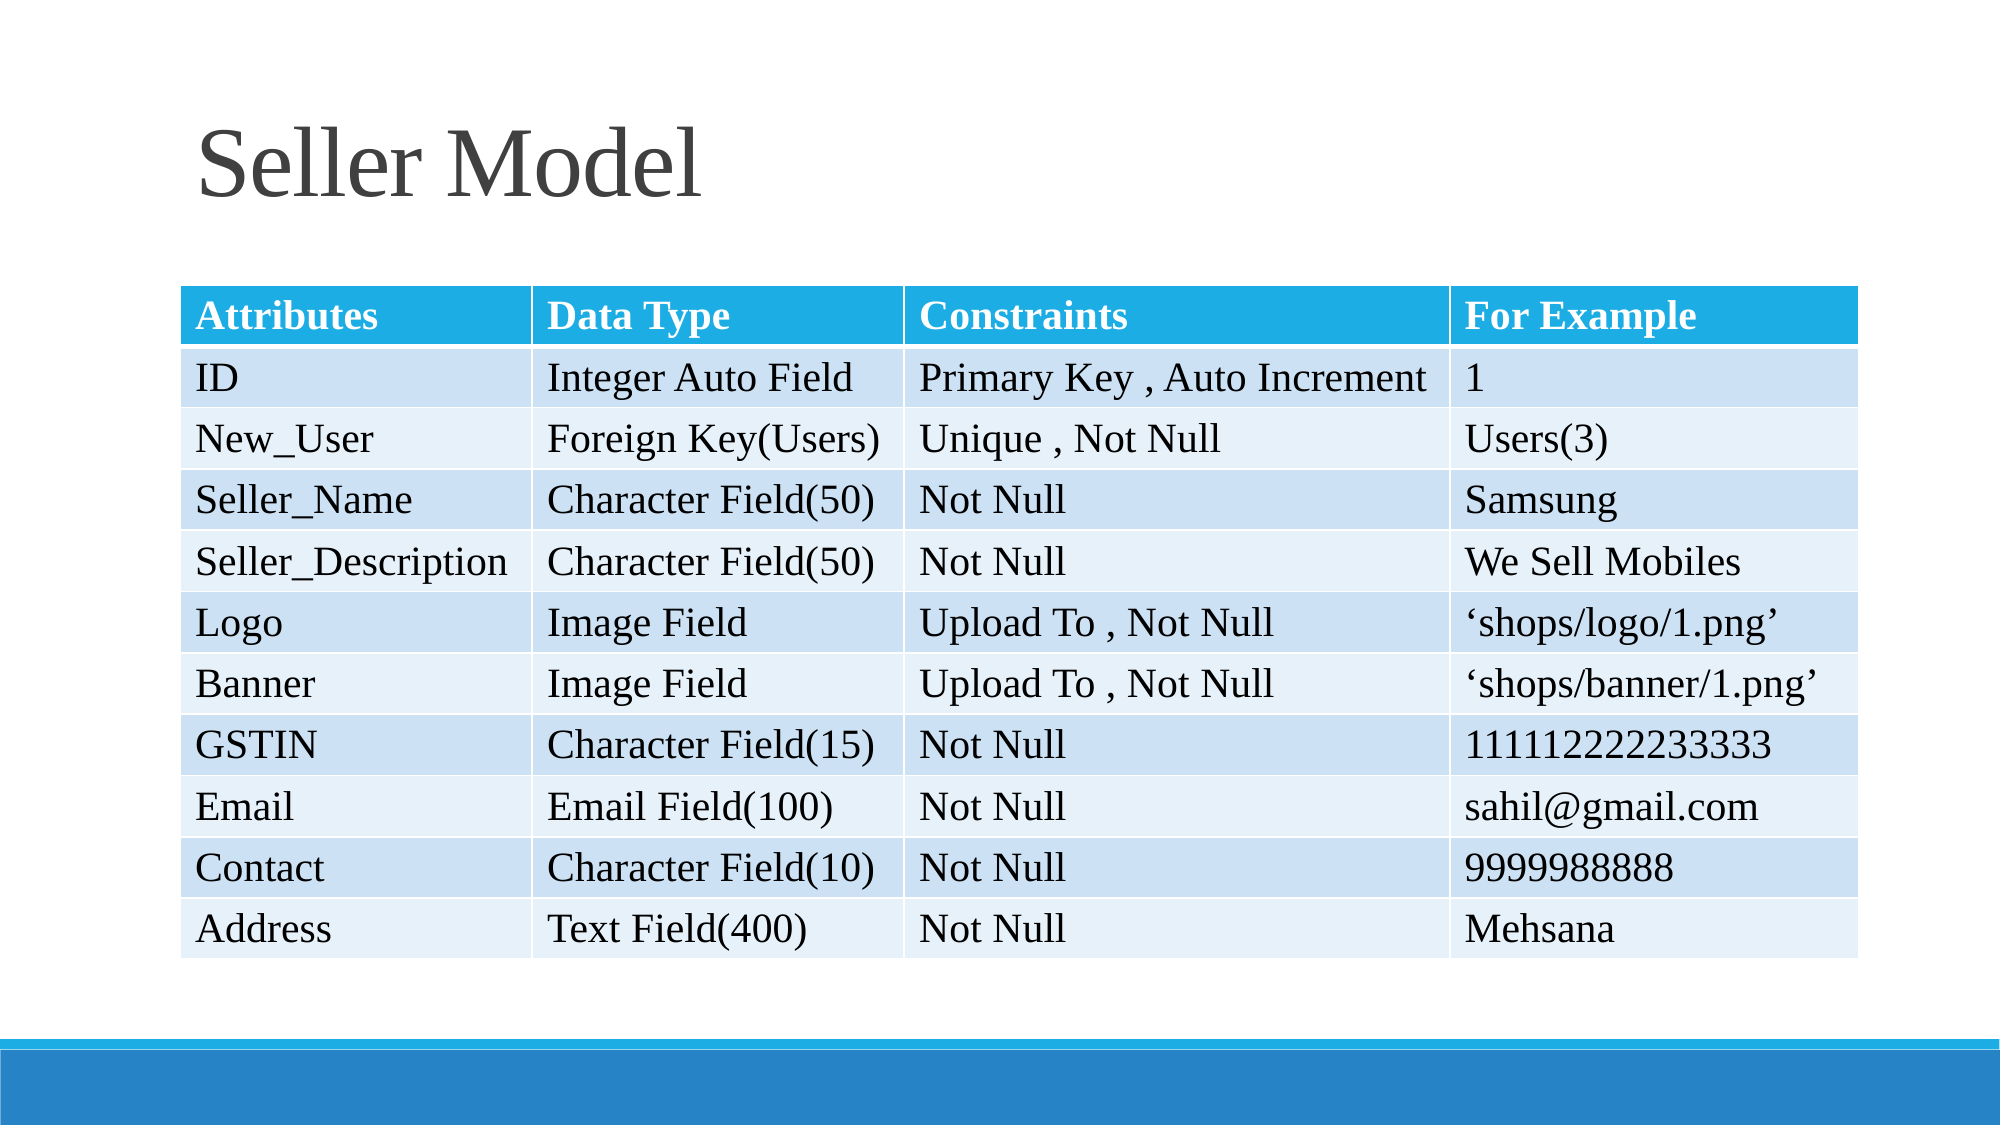

# Seller Model
| Attributes | Data Type | Constraints | For Example |
| --- | --- | --- | --- |
| ID | Integer Auto Field | Primary Key , Auto Increment | 1 |
| New\_User | Foreign Key(Users) | Unique , Not Null | Users(3) |
| Seller\_Name | Character Field(50) | Not Null | Samsung |
| Seller\_Description | Character Field(50) | Not Null | We Sell Mobiles |
| Logo | Image Field | Upload To , Not Null | ‘shops/logo/1.png’ |
| Banner | Image Field | Upload To , Not Null | ‘shops/banner/1.png’ |
| GSTIN | Character Field(15) | Not Null | 111112222233333 |
| Email | Email Field(100) | Not Null | sahil@gmail.com |
| Contact | Character Field(10) | Not Null | 9999988888 |
| Address | Text Field(400) | Not Null | Mehsana |